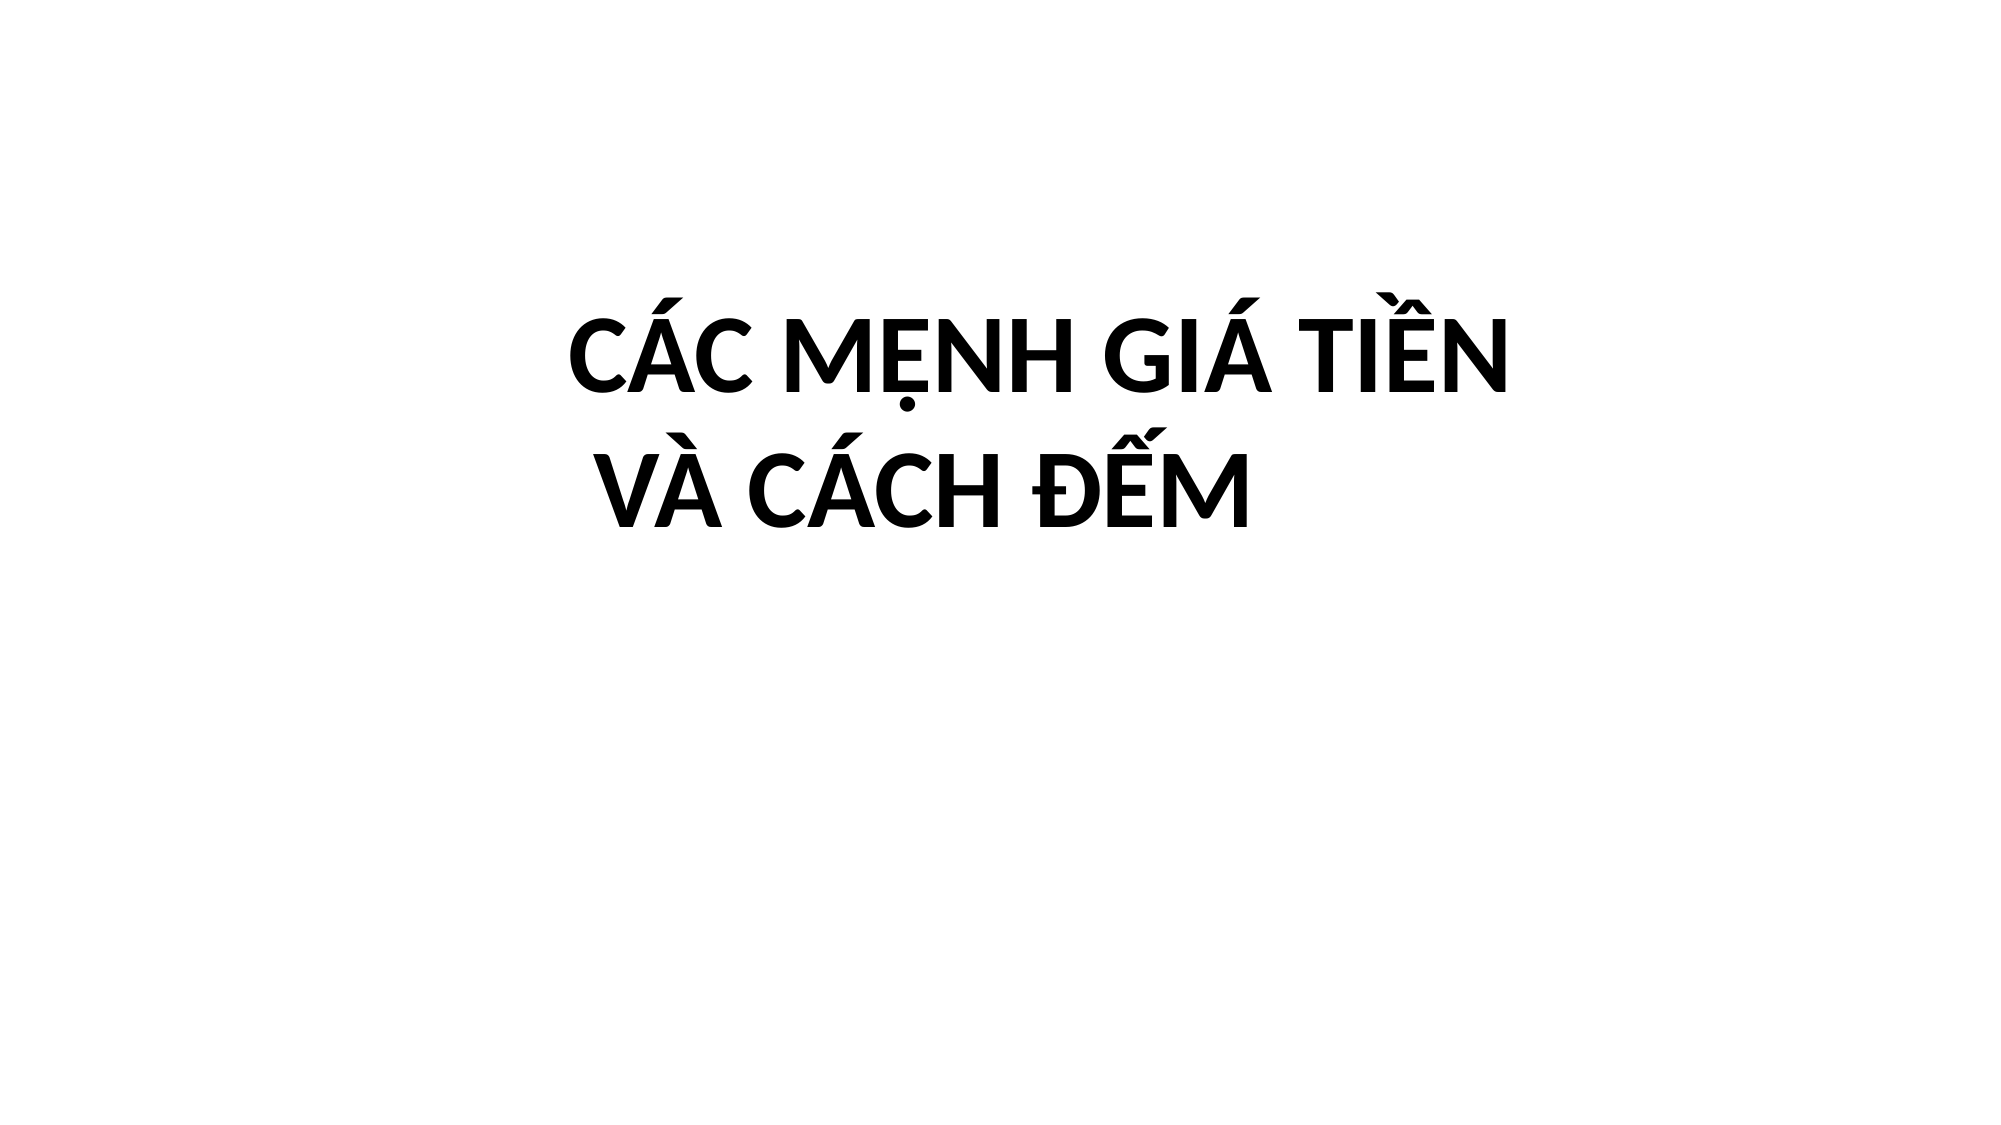

CÁC MỆNH GIÁ TIỀN
 VÀ CÁCH ĐẾM